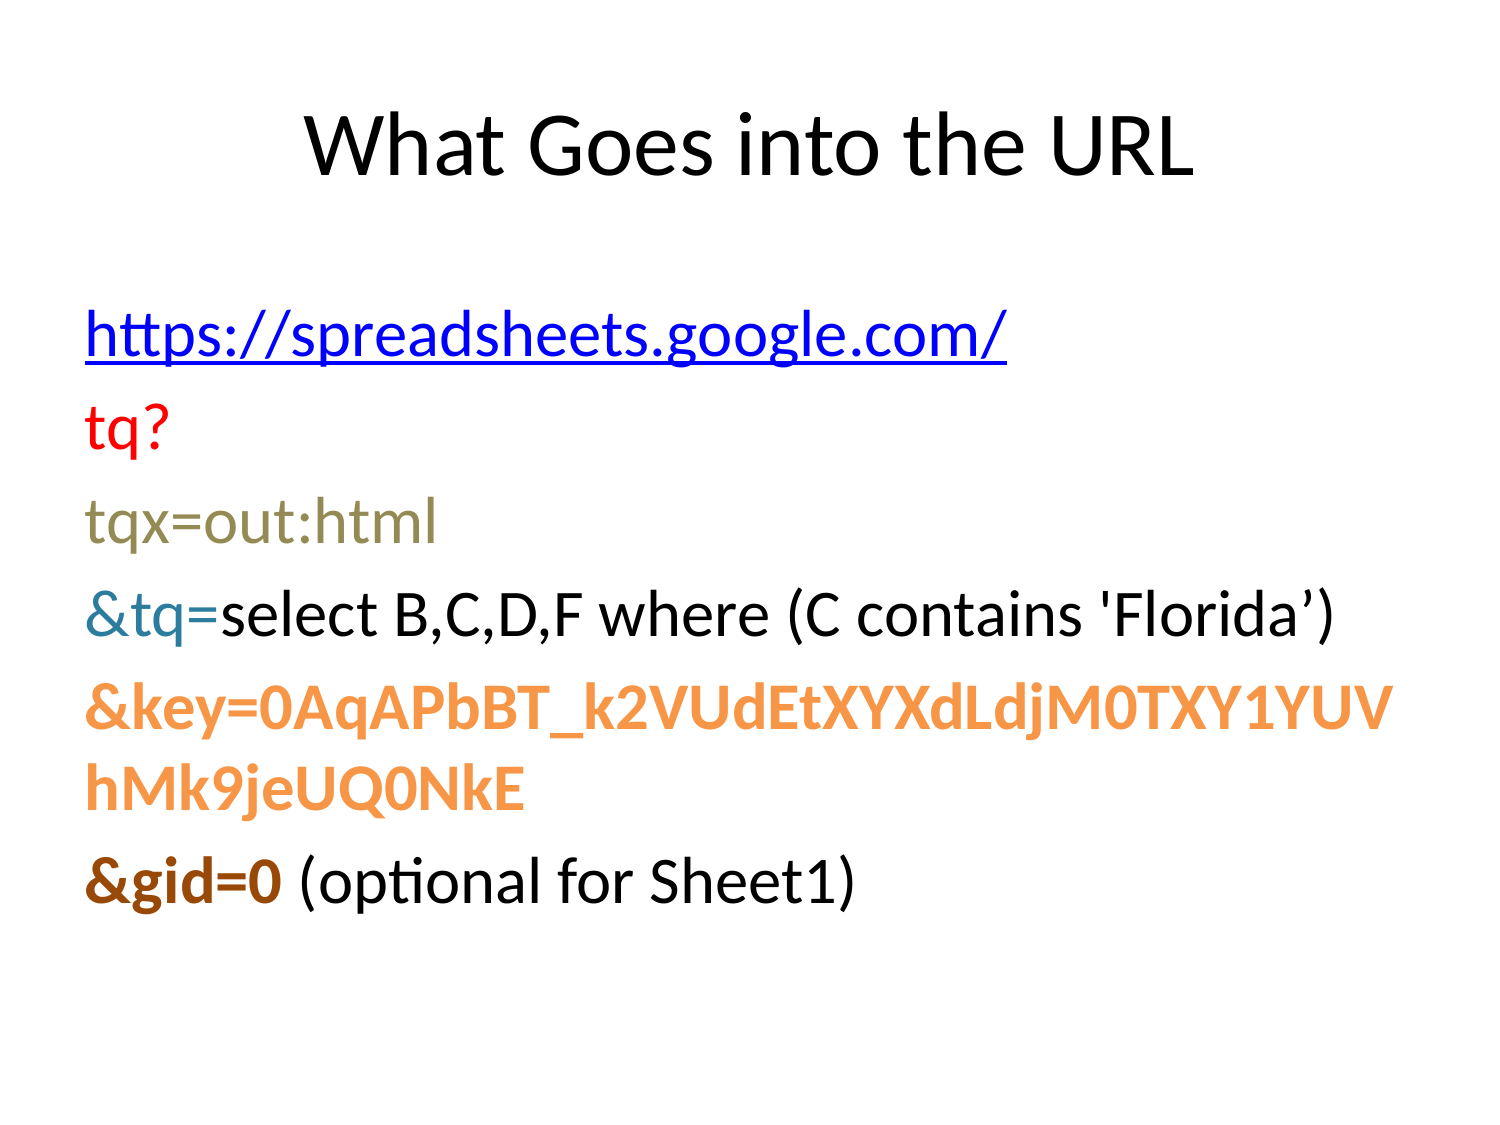

# What Goes into the URL
https://spreadsheets.google.com/
tq?
tqx=out:html
&tq=select B,C,D,F where (C contains 'Florida’)
&key=0AqAPbBT_k2VUdEtXYXdLdjM0TXY1YUVhMk9jeUQ0NkE
&gid=0 (optional for Sheet1)